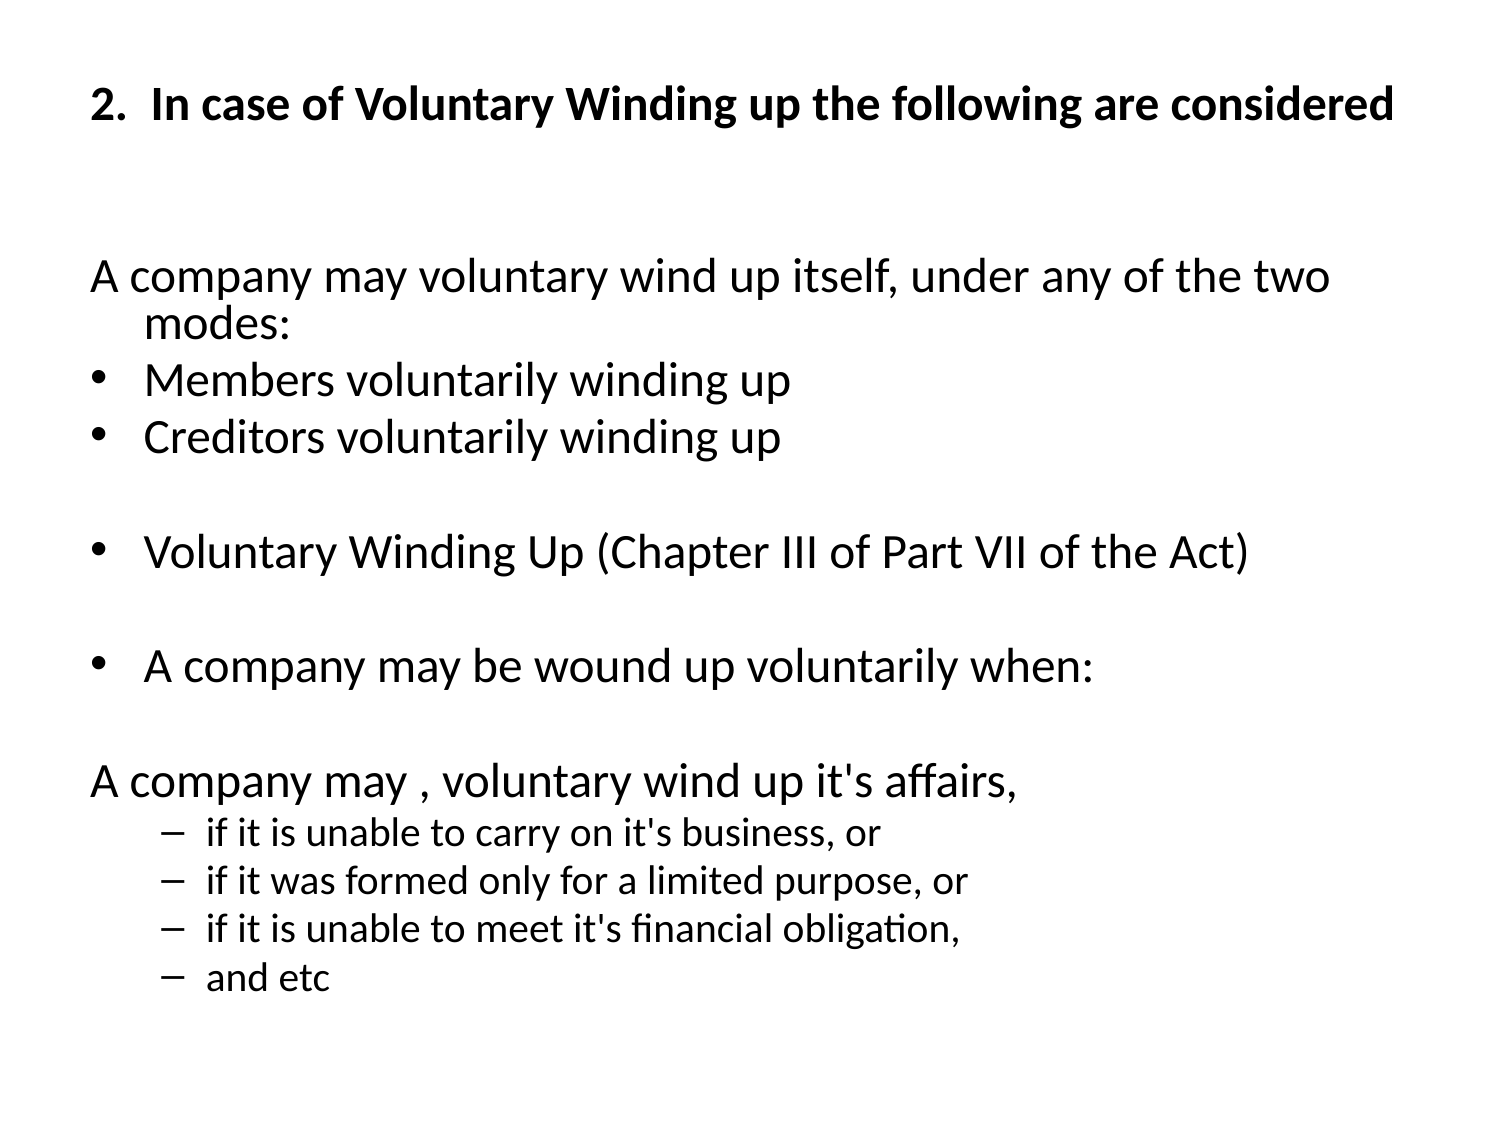

2.  In case of Voluntary Winding up the following are considered

A company may voluntary wind up itself, under any of the two modes:
Members voluntarily winding up
Creditors voluntarily winding up

Voluntary Winding Up (Chapter III of Part VII of the Act)

A company may be wound up voluntarily when:

A company may , voluntary wind up it's affairs,
if it is unable to carry on it's business, or
if it was formed only for a limited purpose, or
if it is unable to meet it's financial obligation,
and etc